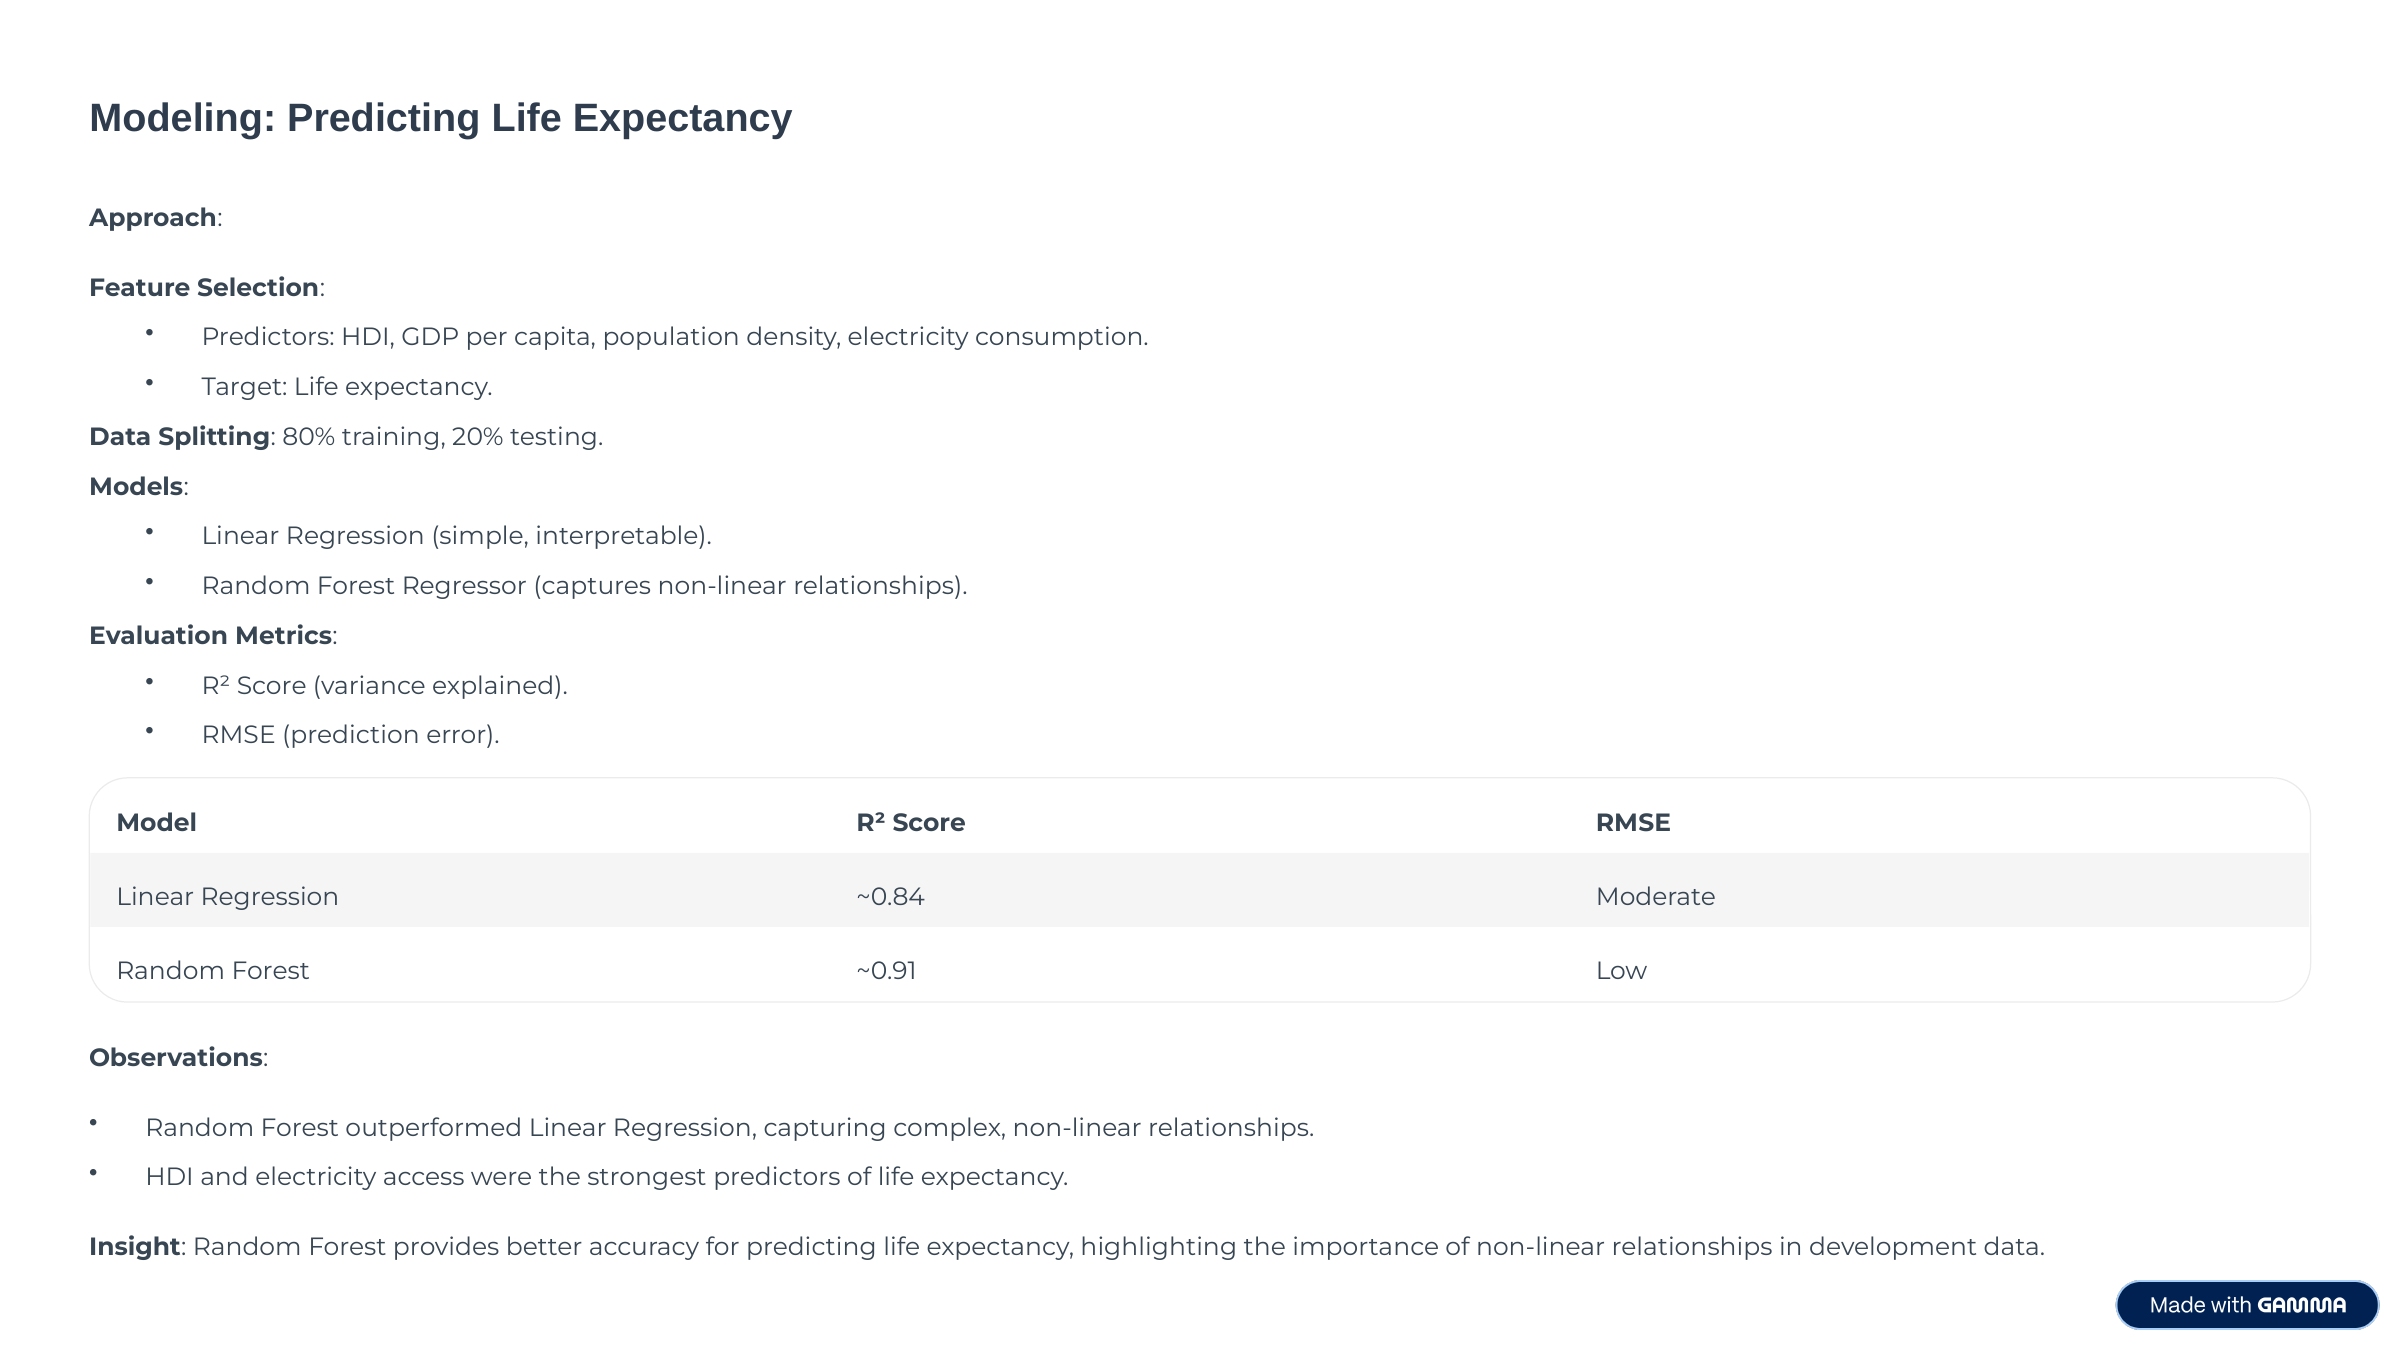

Modeling: Predicting Life Expectancy
Approach:
Feature Selection:
Predictors: HDI, GDP per capita, population density, electricity consumption.
Target: Life expectancy.
Data Splitting: 80% training, 20% testing.
Models:
Linear Regression (simple, interpretable).
Random Forest Regressor (captures non-linear relationships).
Evaluation Metrics:
R² Score (variance explained).
RMSE (prediction error).

Model
R² Score
RMSE

Linear Regression
~0.84
Moderate

Random Forest
~0.91
Low
Observations:
Random Forest outperformed Linear Regression, capturing complex, non-linear relationships.
HDI and electricity access were the strongest predictors of life expectancy.
Insight: Random Forest provides better accuracy for predicting life expectancy, highlighting the importance of non-linear relationships in development data.